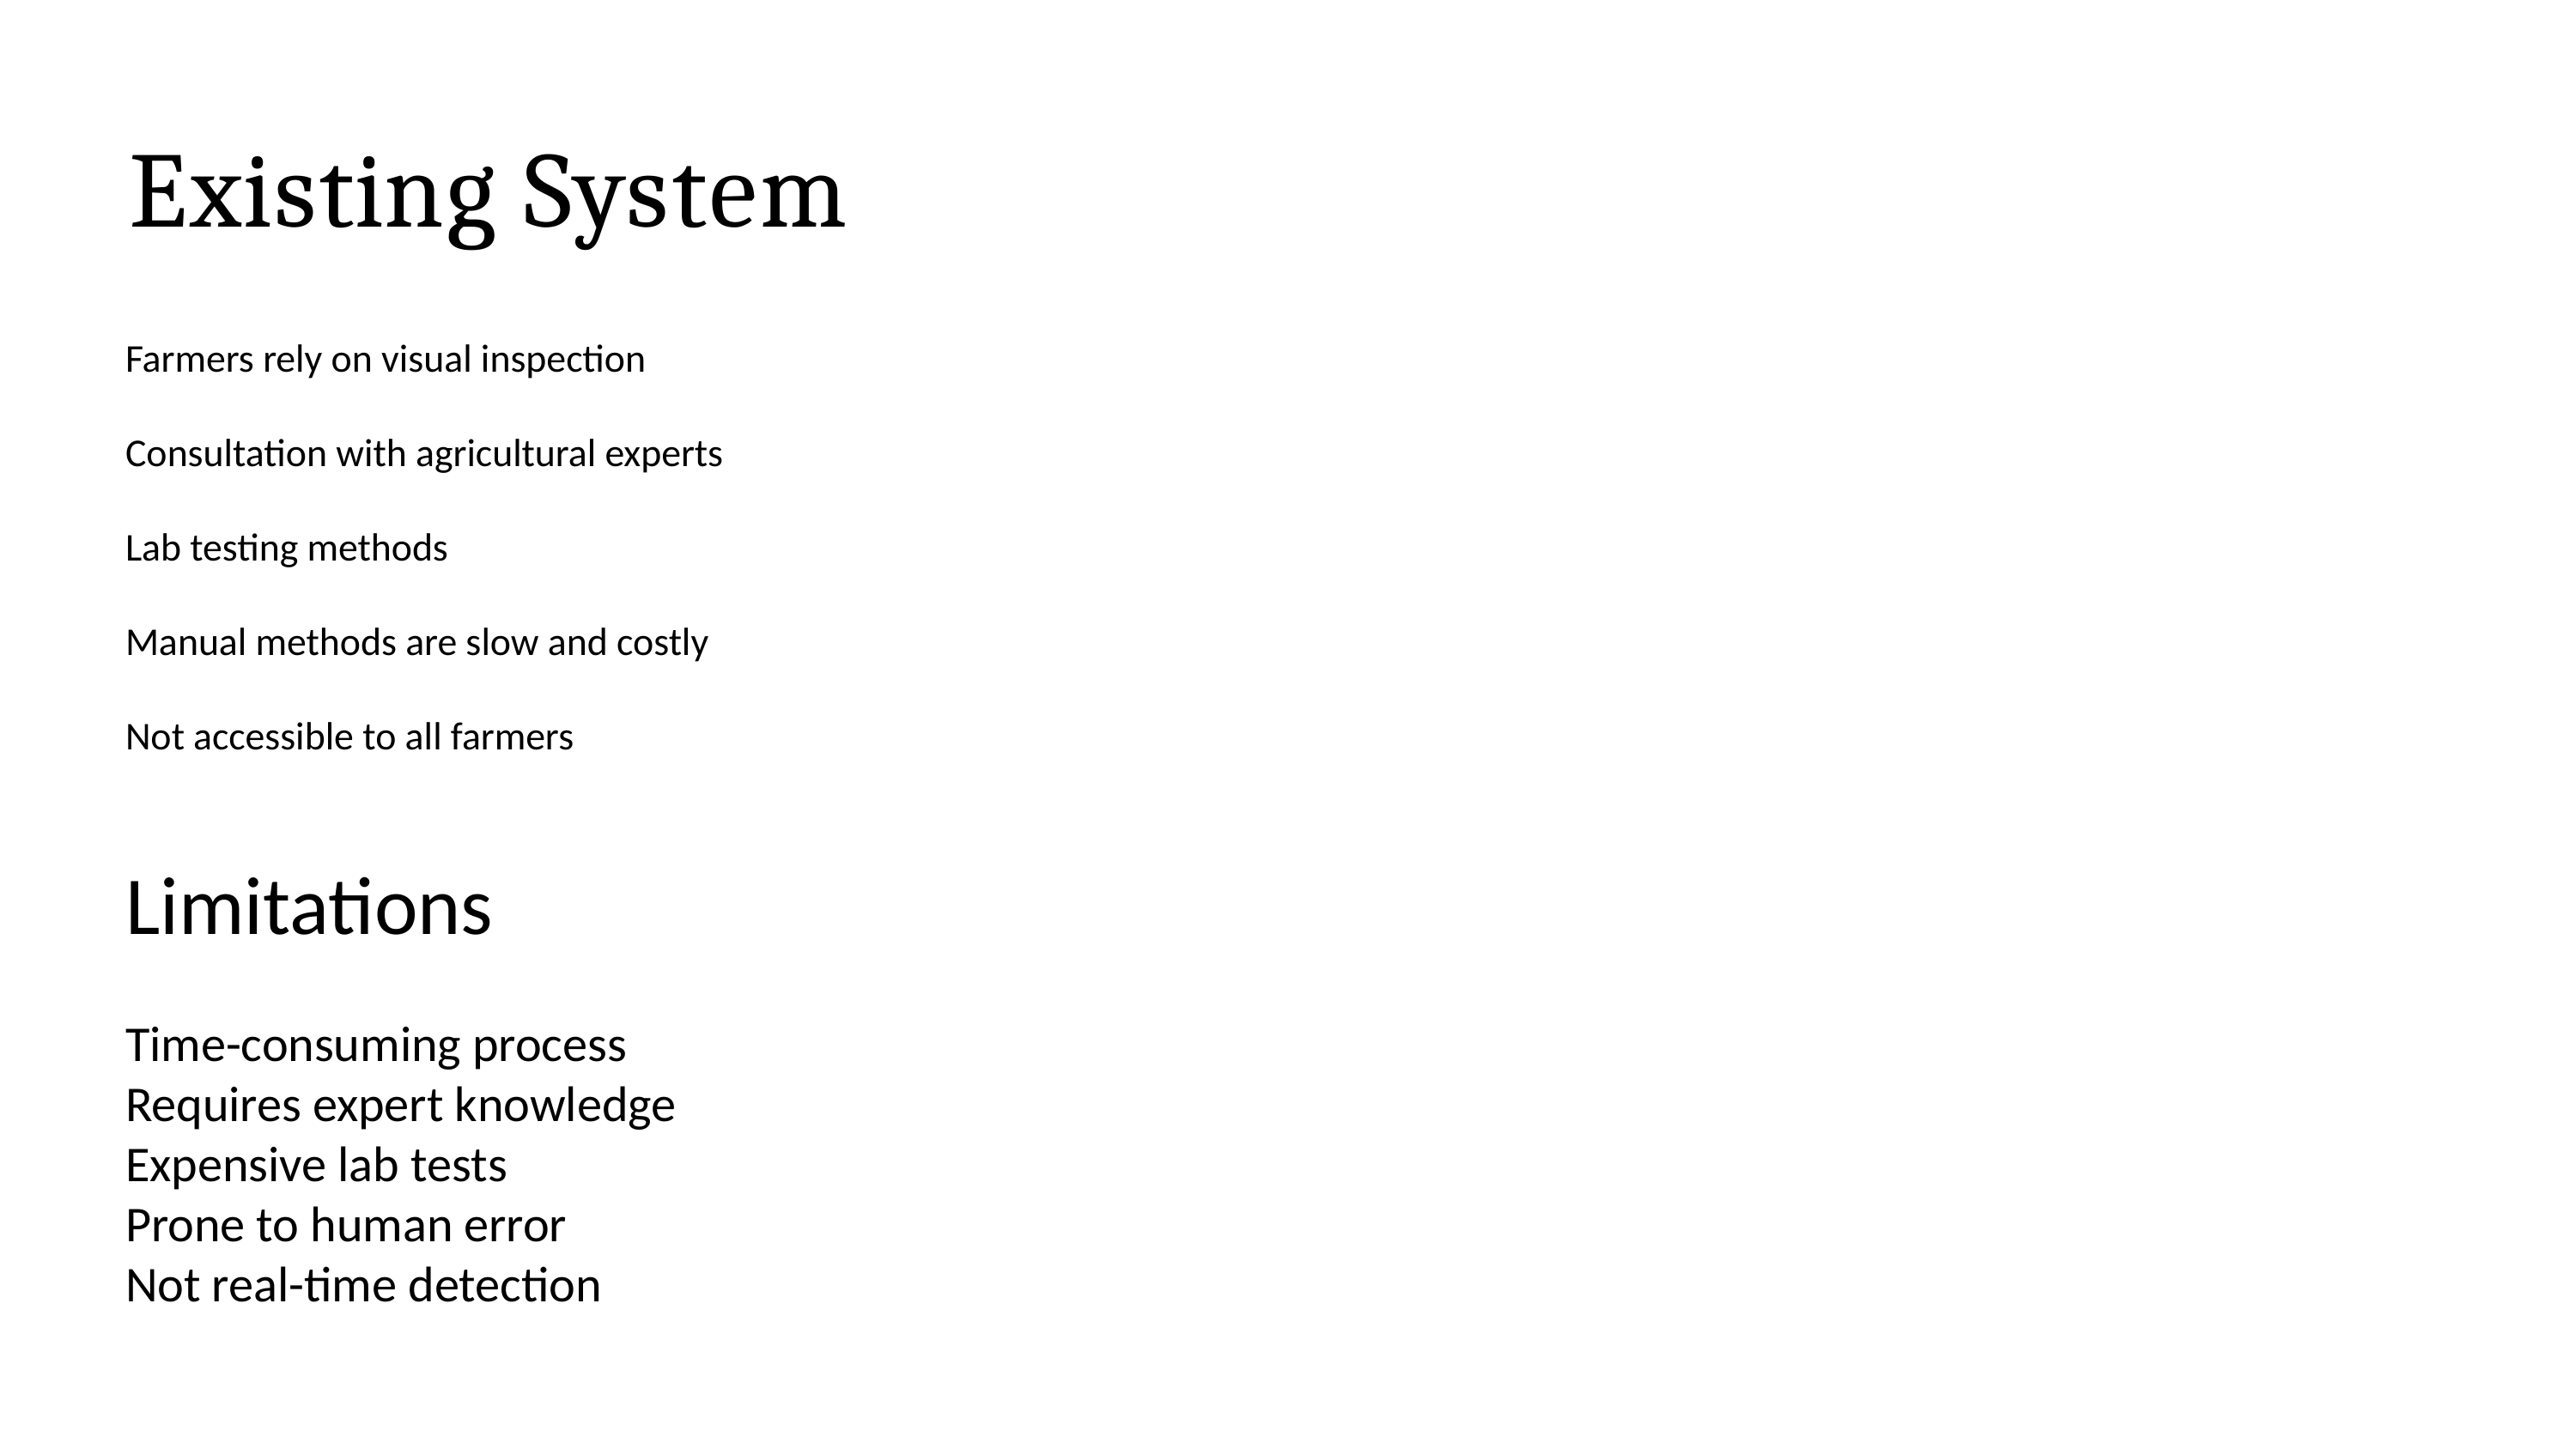

# Existing System
Farmers rely on visual inspection
Consultation with agricultural experts
Lab testing methods

Manual methods are slow and costly
Not accessible to all farmers

Limitations

Time-consuming process
Requires expert knowledge
Expensive lab tests
Prone to human error
Not real-time detection